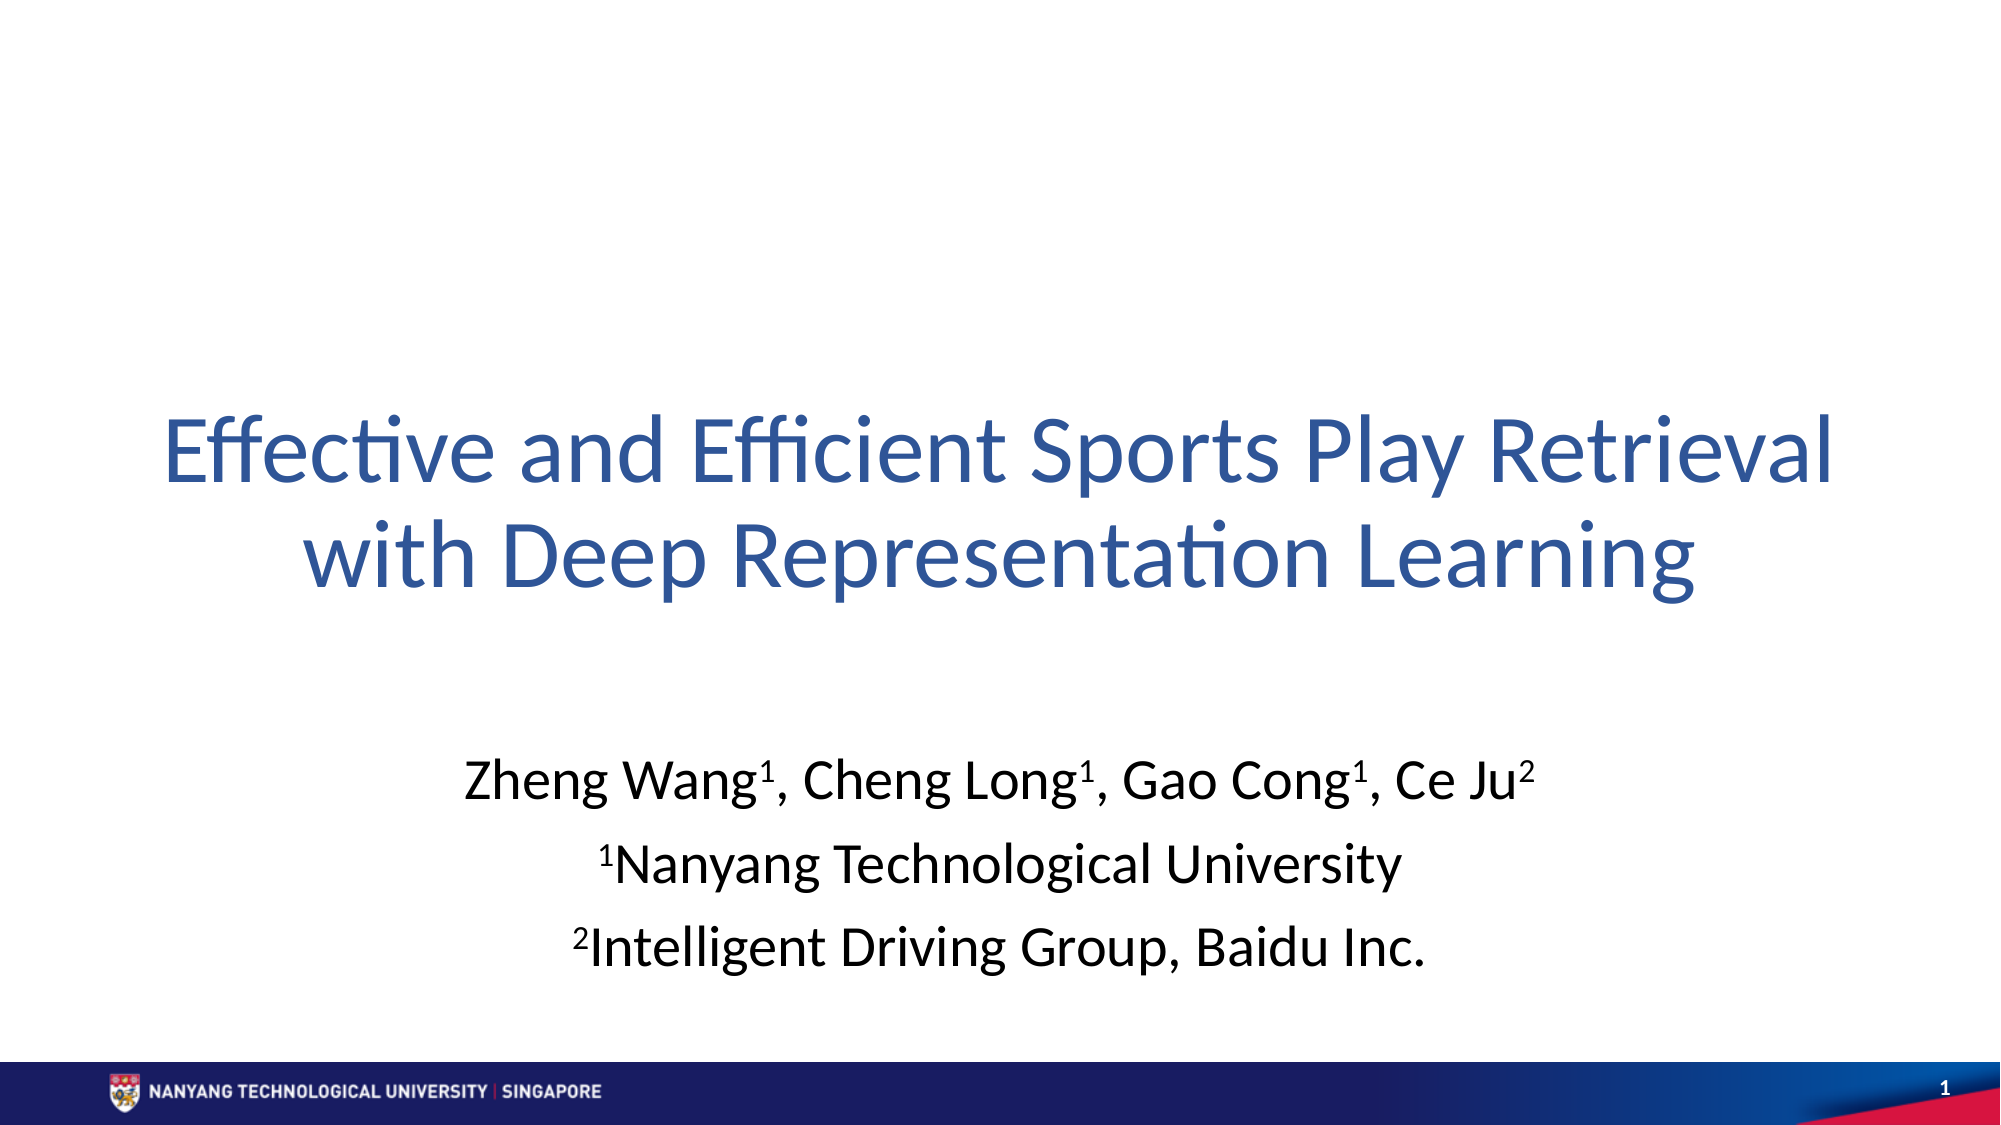

# Effective and Efficient Sports Play Retrieval with Deep Representation Learning
Zheng Wang1, Cheng Long1, Gao Cong1, Ce Ju2
1Nanyang Technological University
2Intelligent Driving Group, Baidu Inc.
1